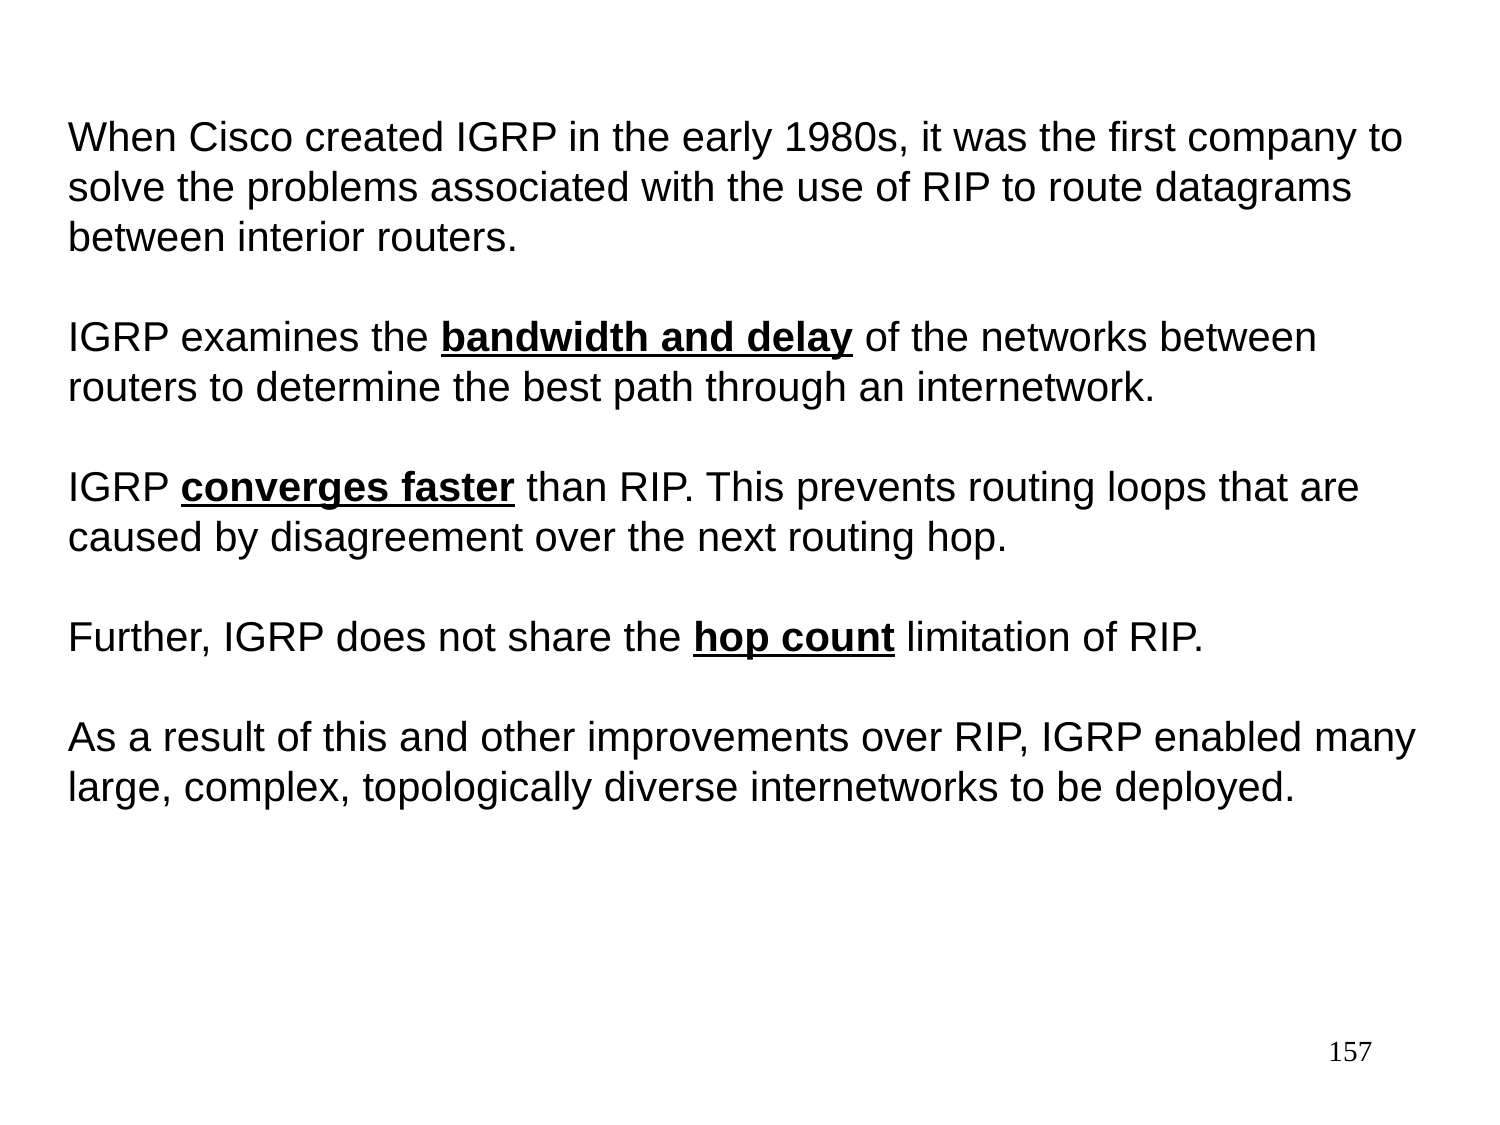

When Cisco created IGRP in the early 1980s, it was the first company to solve the problems associated with the use of RIP to route datagrams between interior routers.

IGRP examines the bandwidth and delay of the networks between routers to determine the best path through an internetwork.

IGRP converges faster than RIP. This prevents routing loops that are caused by disagreement over the next routing hop.

Further, IGRP does not share the hop count limitation of RIP.

As a result of this and other improvements over RIP, IGRP enabled many large, complex, topologically diverse internetworks to be deployed.
157